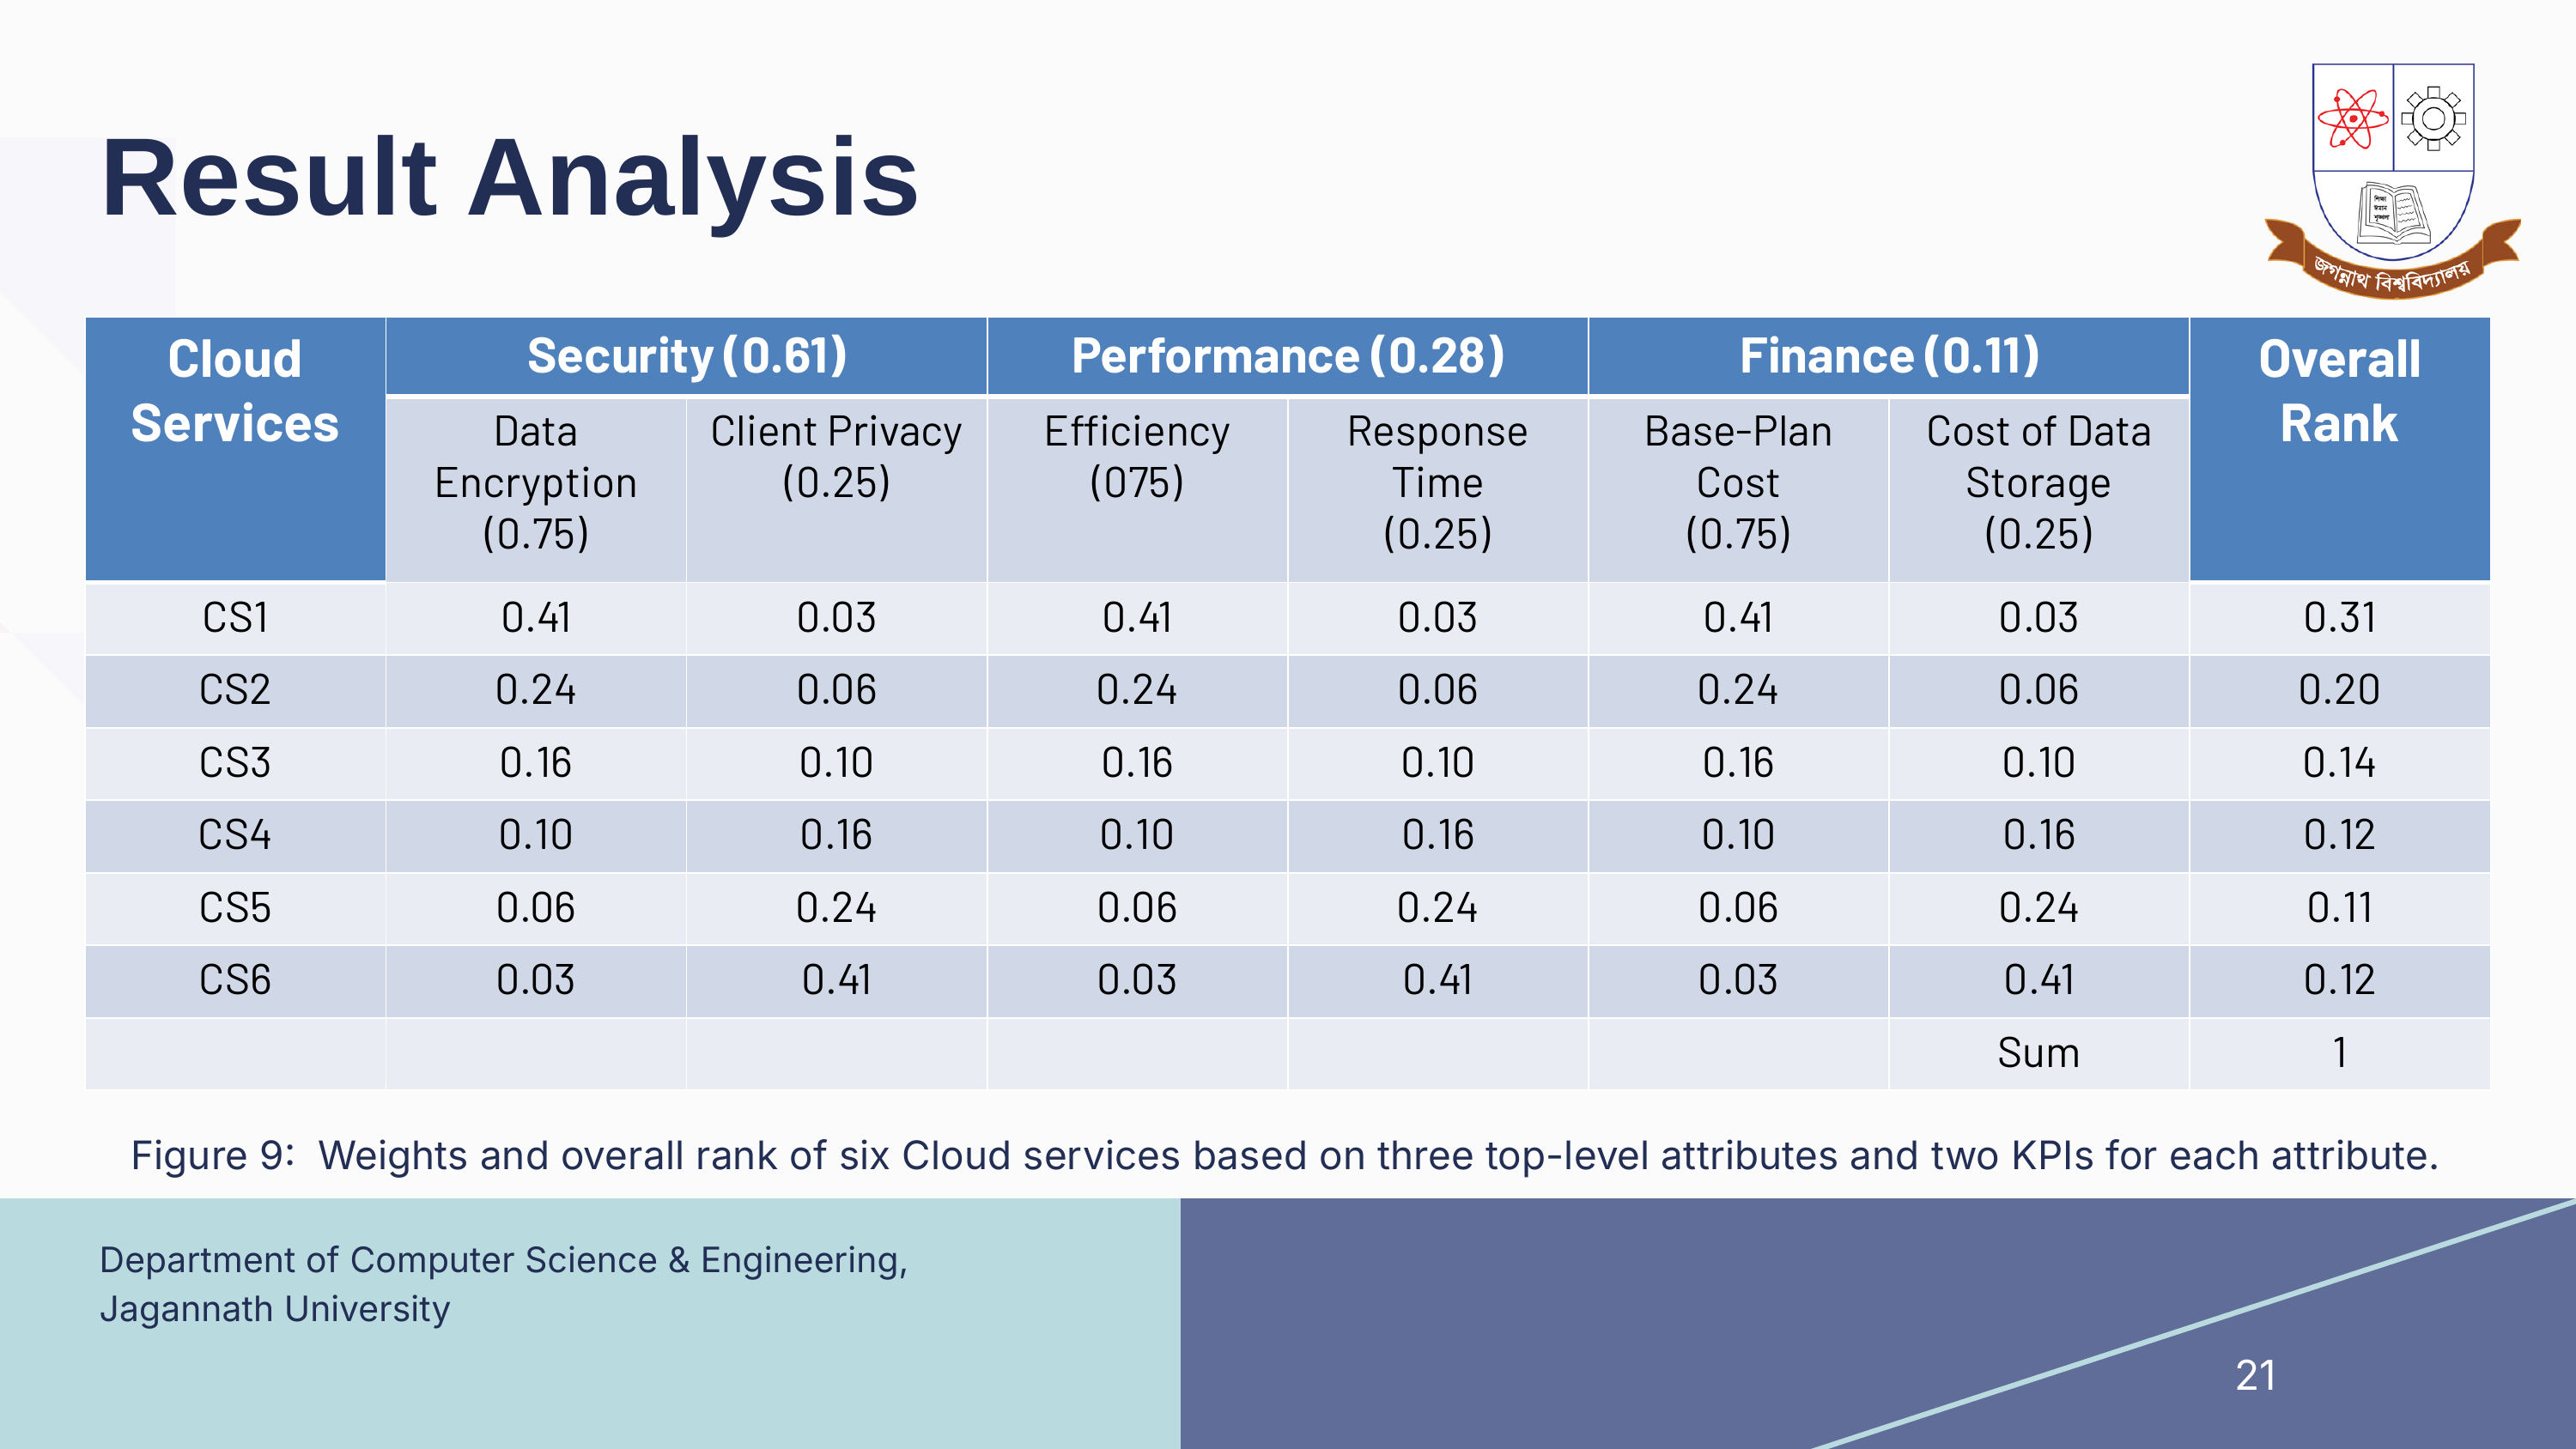

Result Analysis
| Cloud Services | Security (0.61) |  | Performance (0.28) |  | Finance (0.11) |  | Overall Rank |
| --- | --- | --- | --- | --- | --- | --- | --- |
|  | Data Encryption (0.75) | Client Privacy (0.25) | Efficiency (075) | Response Time (0.25) | Base-Plan Cost (0.75) | Cost of Data Storage (0.25) |  |
| CS1 | 0.41 | 0.03 | 0.41 | 0.03 | 0.41 | 0.03 | 0.31 |
| CS2 | 0.24 | 0.06 | 0.24 | 0.06 | 0.24 | 0.06 | 0.20 |
| CS3 | 0.16 | 0.10 | 0.16 | 0.10 | 0.16 | 0.10 | 0.14 |
| CS4 | 0.10 | 0.16 | 0.10 | 0.16 | 0.10 | 0.16 | 0.12 |
| CS5 | 0.06 | 0.24 | 0.06 | 0.24 | 0.06 | 0.24 | 0.11 |
| CS6 | 0.03 | 0.41 | 0.03 | 0.41 | 0.03 | 0.41 | 0.12 |
|  |  |  |  |  |  | Sum | 1 |

Figure 9:  Weights and overall rank of six Cloud services based on three top-level attributes and two KPIs for each attribute.

Department of Computer Science & Engineering, Jagannath University

21